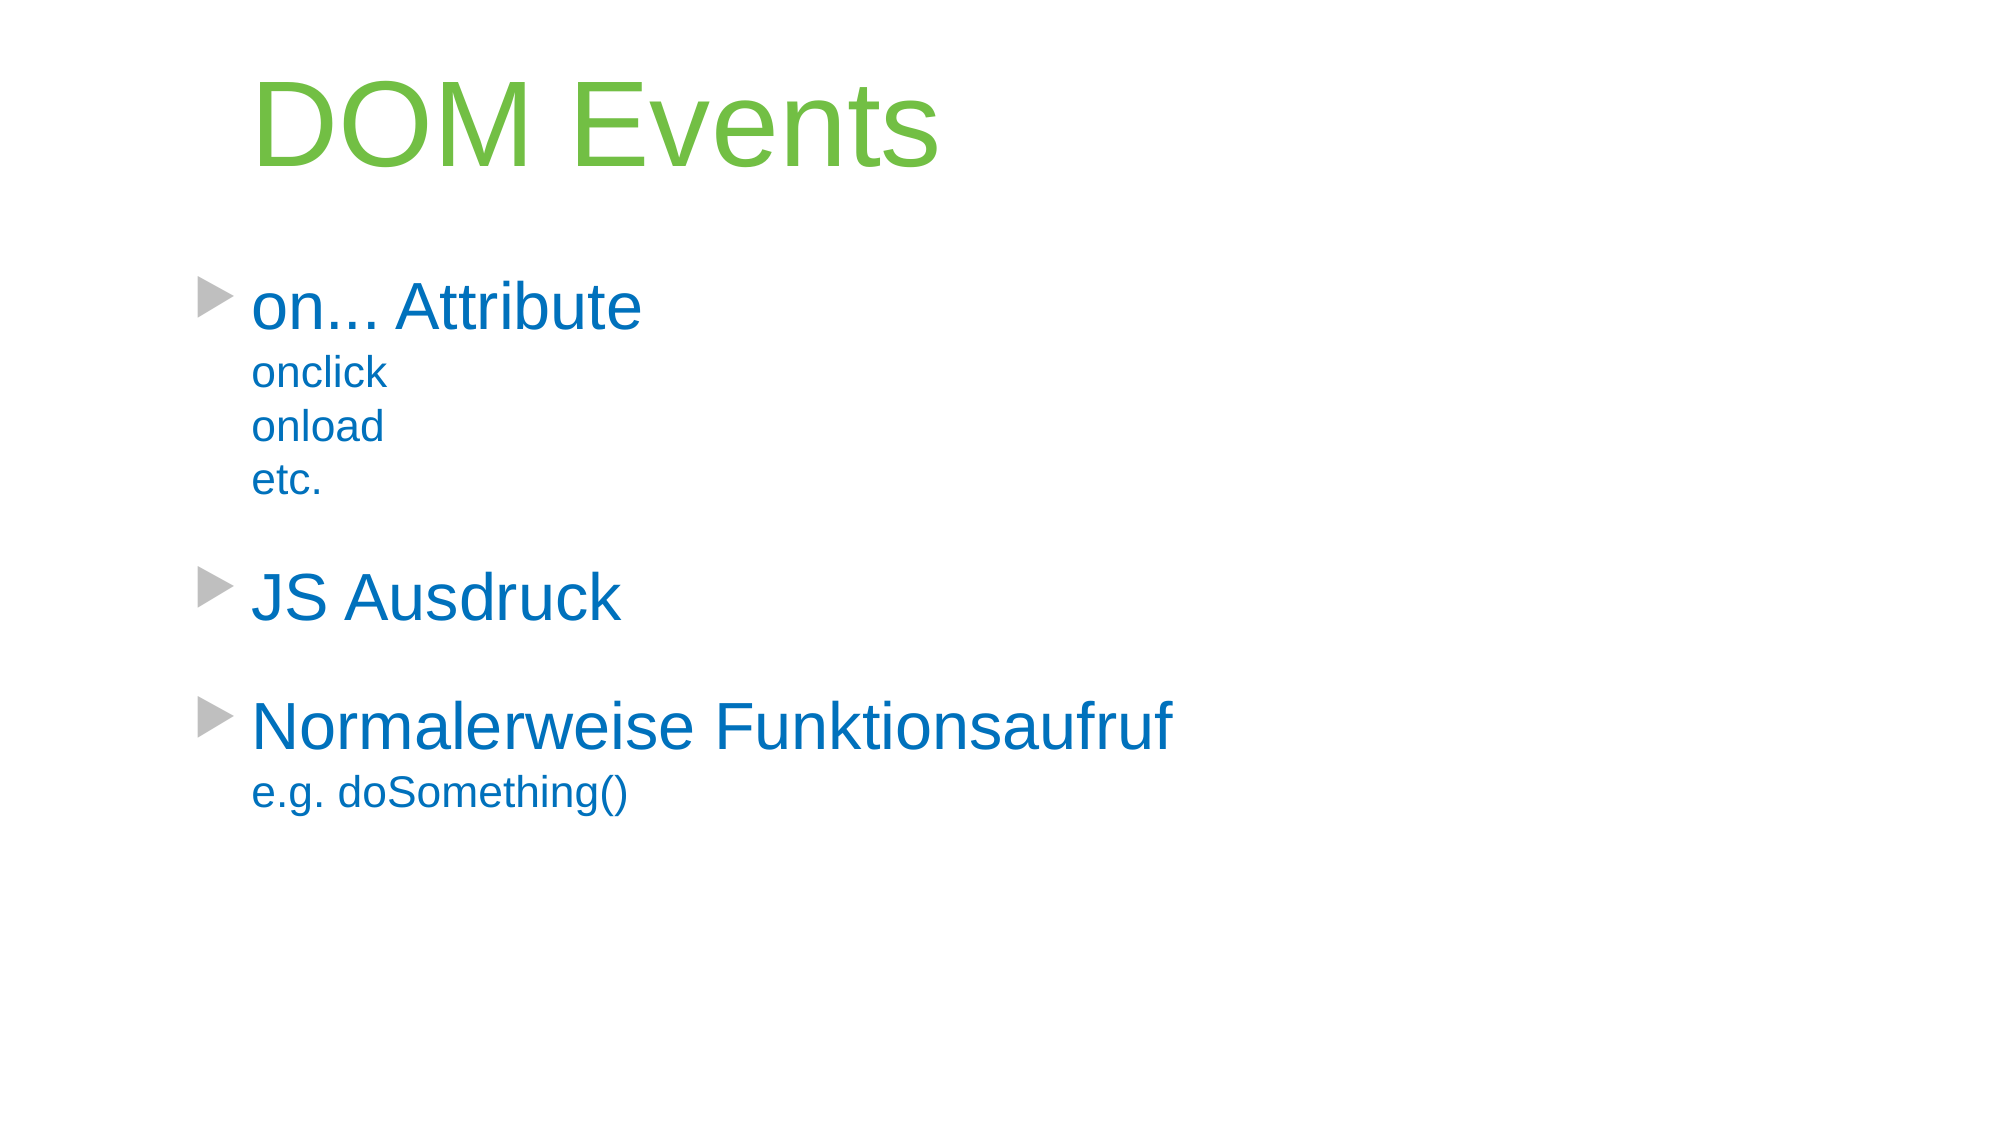

# DOM Events
on... Attribute
onclick
onload
etc.
JS Ausdruck
Normalerweise Funktionsaufruf
e.g. doSomething()